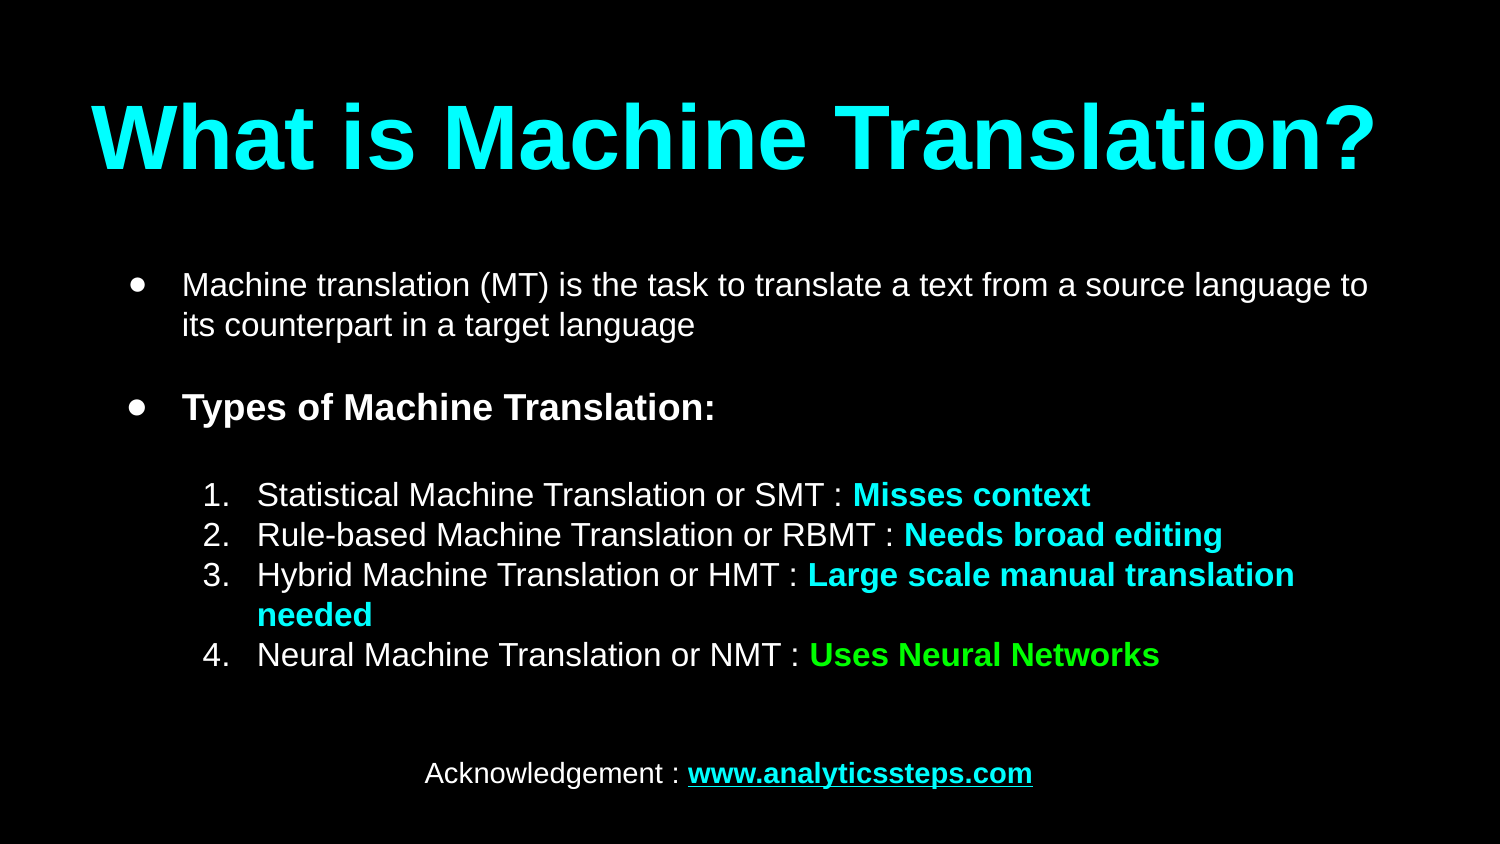

# What is Machine Translation?
Machine translation (MT) is the task to translate a text from a source language to its counterpart in a target language

Types of Machine Translation:

Statistical Machine Translation or SMT : Misses context
Rule-based Machine Translation or RBMT : Needs broad editing
Hybrid Machine Translation or HMT : Large scale manual translation needed
Neural Machine Translation or NMT : Uses Neural Networks

Acknowledgement : www.analyticssteps.com